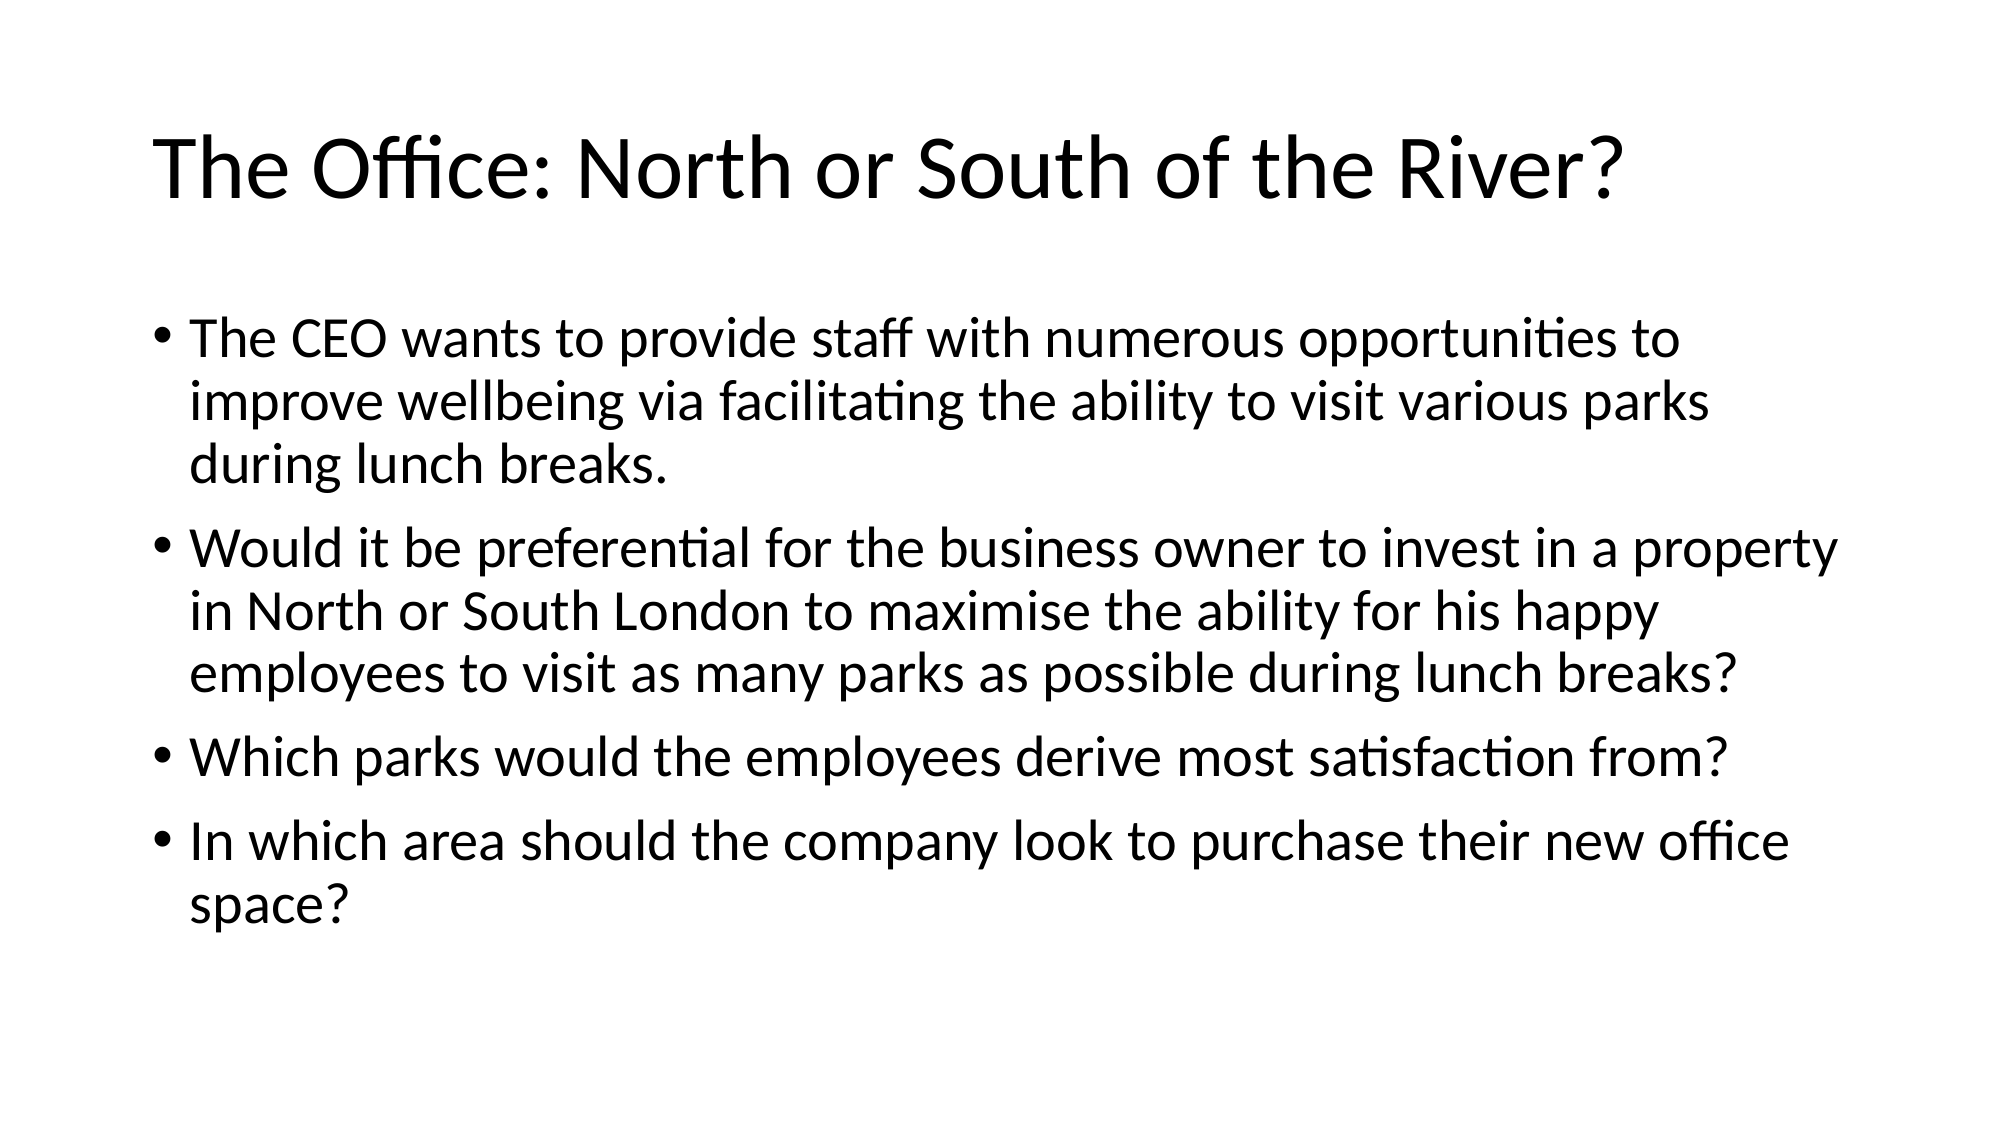

# The Office: North or South of the River?
The CEO wants to provide staff with numerous opportunities to improve wellbeing via facilitating the ability to visit various parks during lunch breaks.
Would it be preferential for the business owner to invest in a property in North or South London to maximise the ability for his happy employees to visit as many parks as possible during lunch breaks?
Which parks would the employees derive most satisfaction from?
In which area should the company look to purchase their new office space?